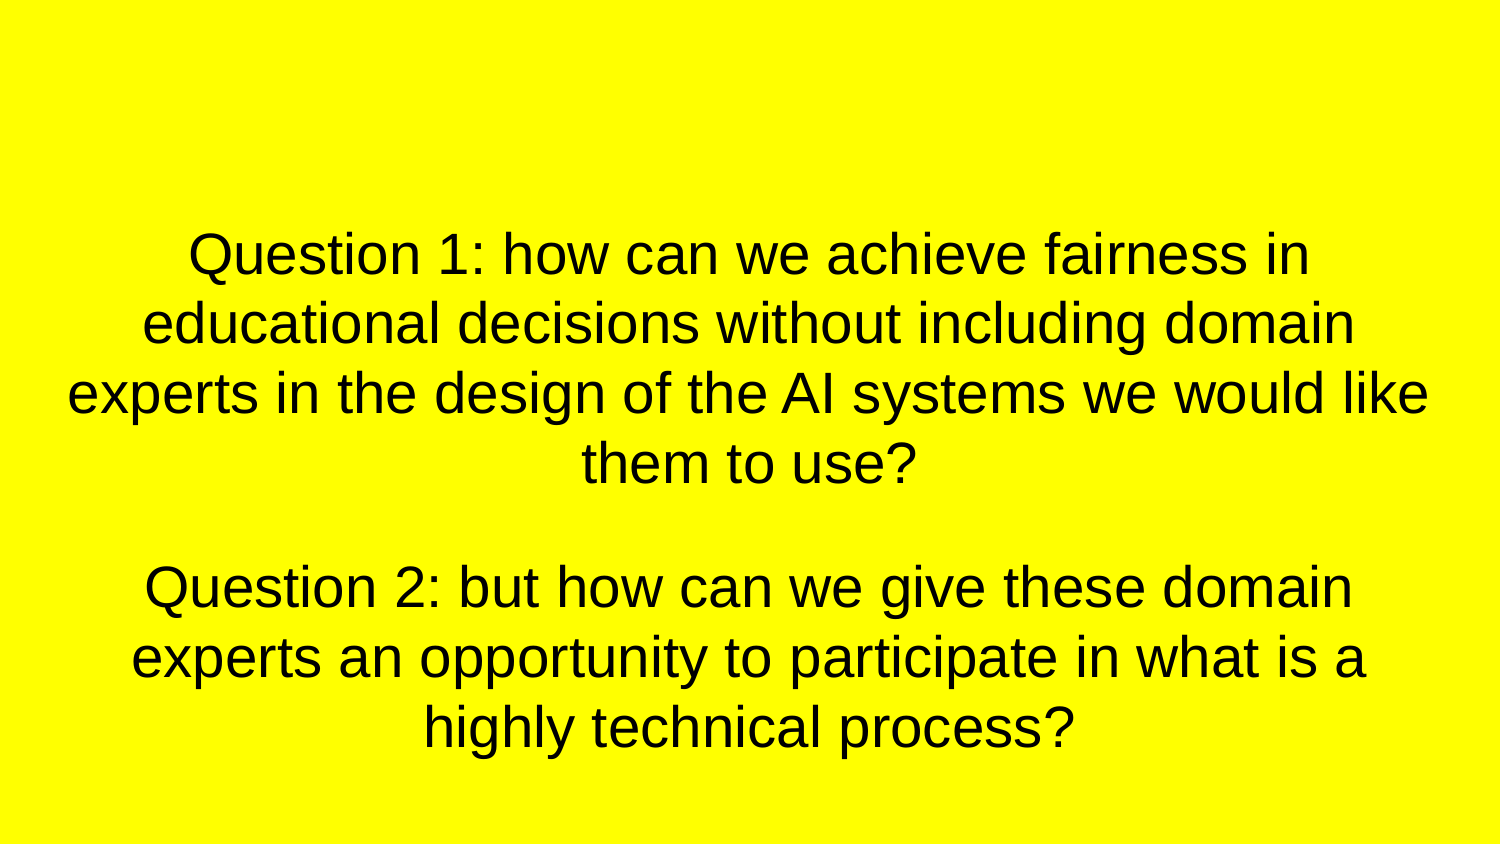

# Question 1: how can we achieve fairness in educational decisions without including domain experts in the design of the AI systems we would like them to use?

Question 2: but how can we give these domain experts an opportunity to participate in what is a highly technical process?